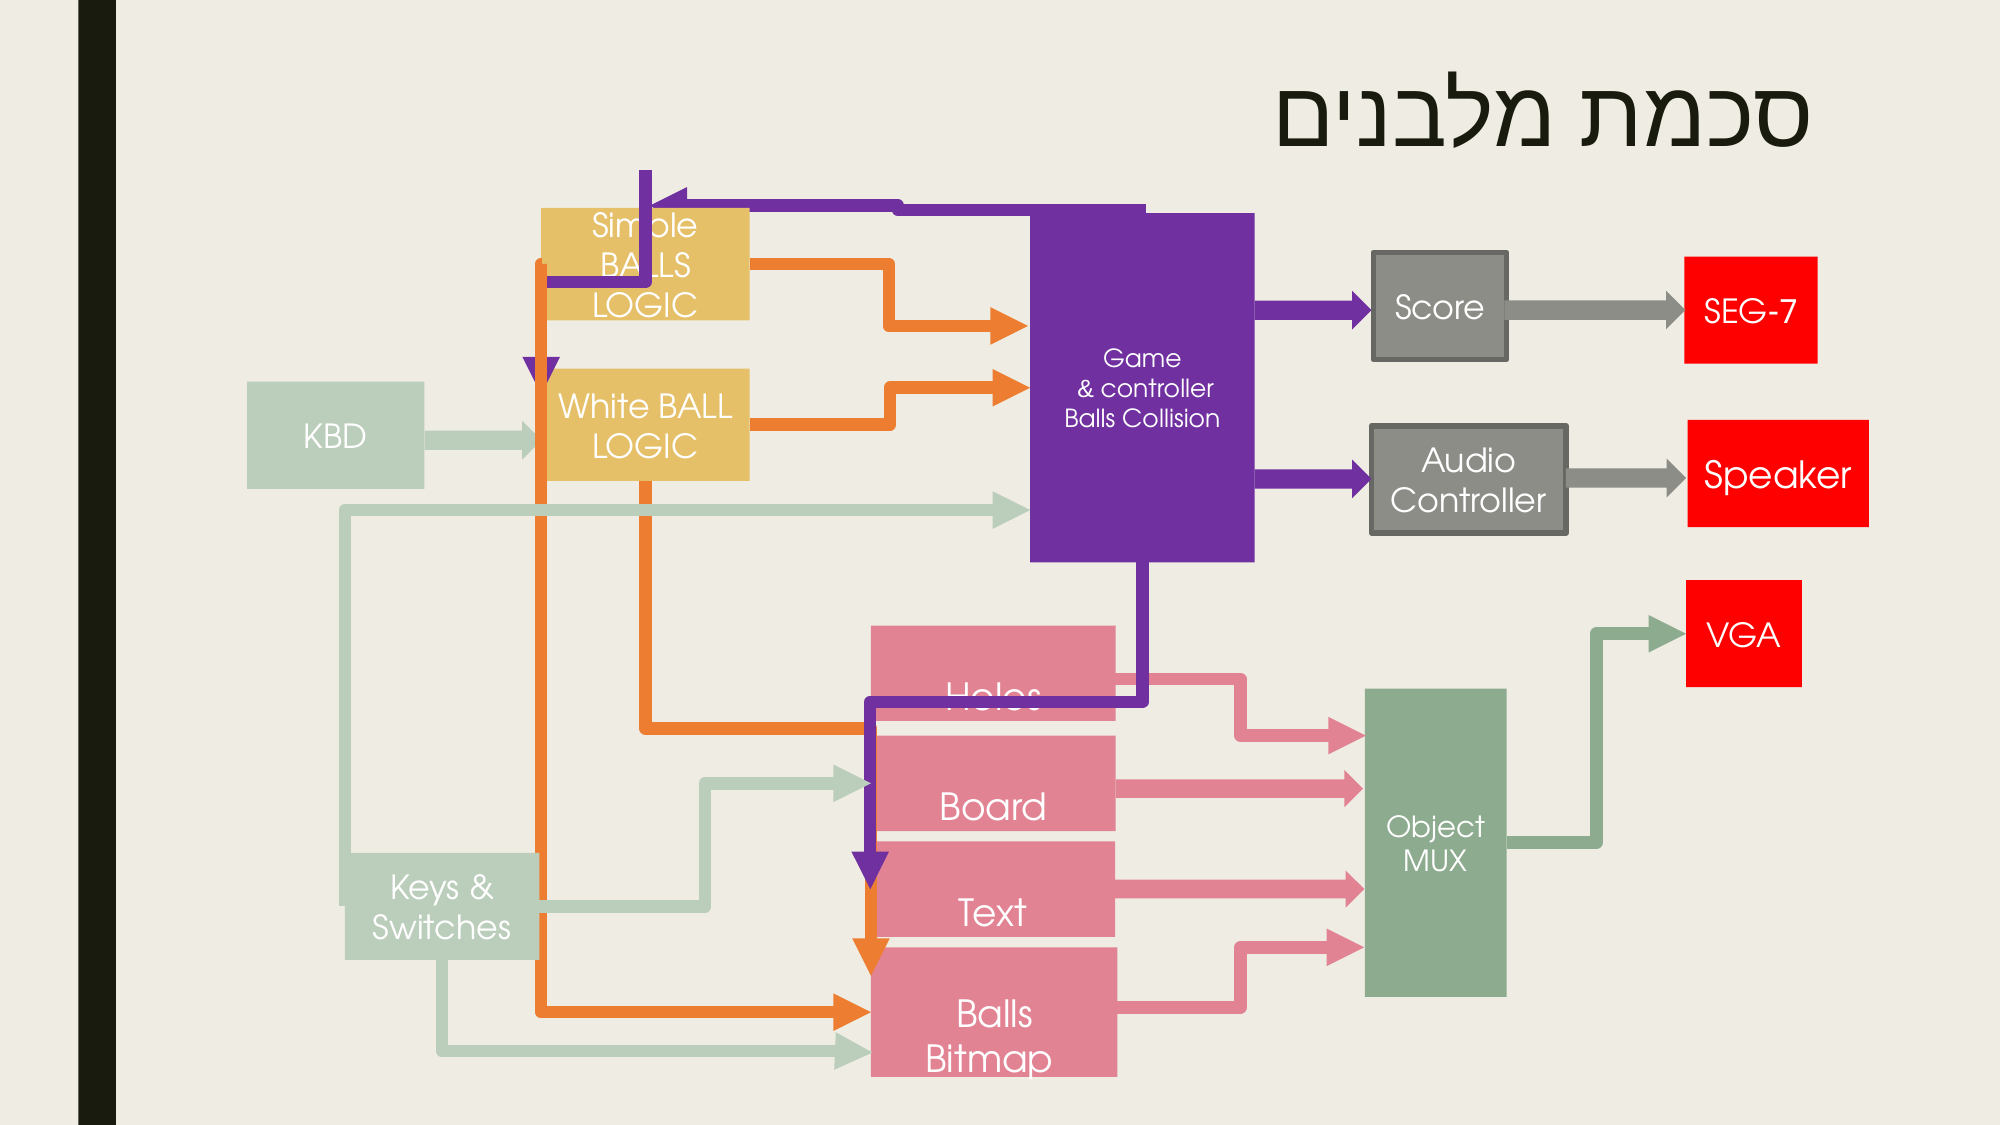

# סכמת מלבנים
Simple BALLS
LOGIC
Game controller &
Balls Collision

Score
7-SEG
White BALL LOGIC
KBD

Speaker

Audio Controller
VGA

Holes

Object MUX

Board

Text
Keys & Switches

Balls
 Bitmap